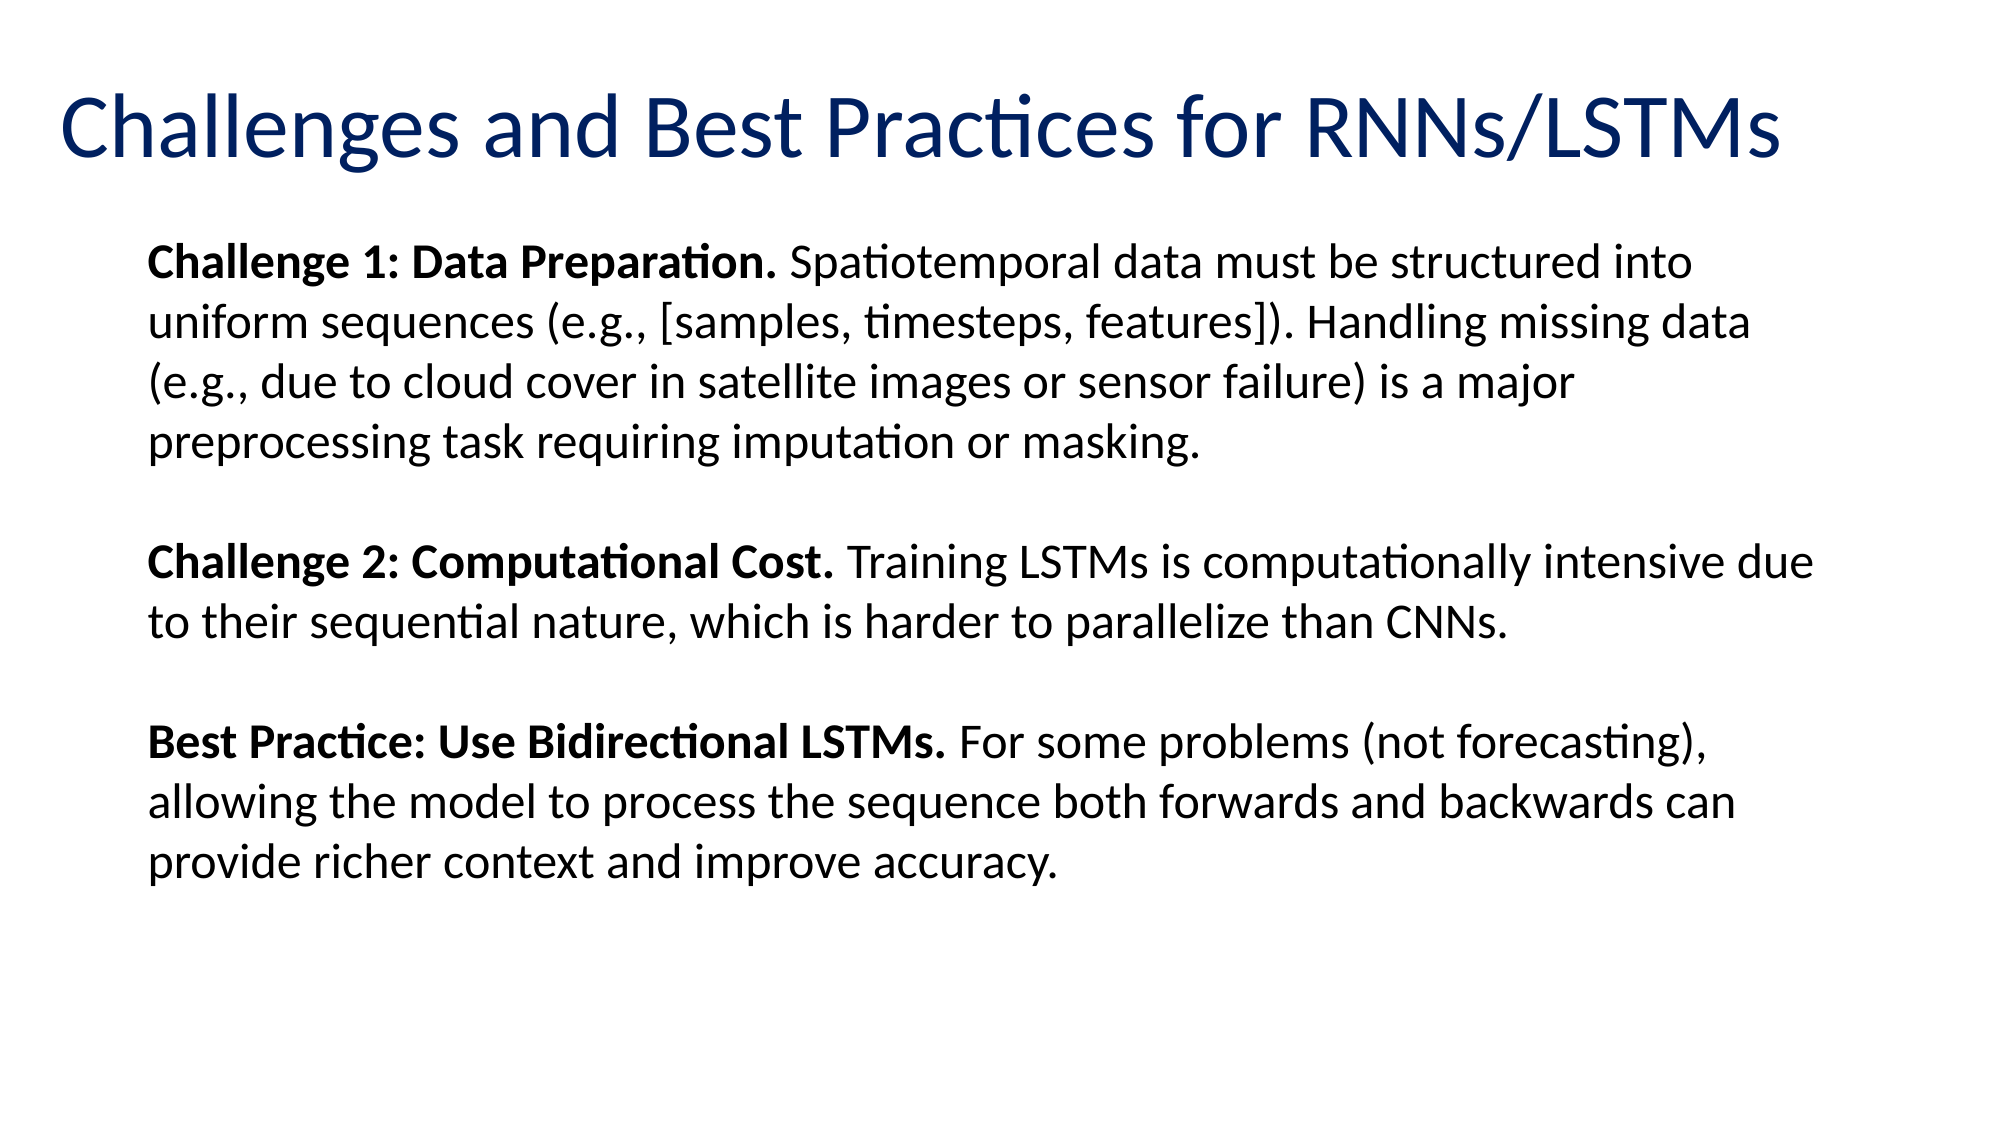

# Challenges and Best Practices for RNNs/LSTMs
Challenge 1: Data Preparation. Spatiotemporal data must be structured into uniform sequences (e.g., [samples, timesteps, features]). Handling missing data (e.g., due to cloud cover in satellite images or sensor failure) is a major preprocessing task requiring imputation or masking.

Challenge 2: Computational Cost. Training LSTMs is computationally intensive due to their sequential nature, which is harder to parallelize than CNNs.

Best Practice: Use Bidirectional LSTMs. For some problems (not forecasting), allowing the model to process the sequence both forwards and backwards can provide richer context and improve accuracy.